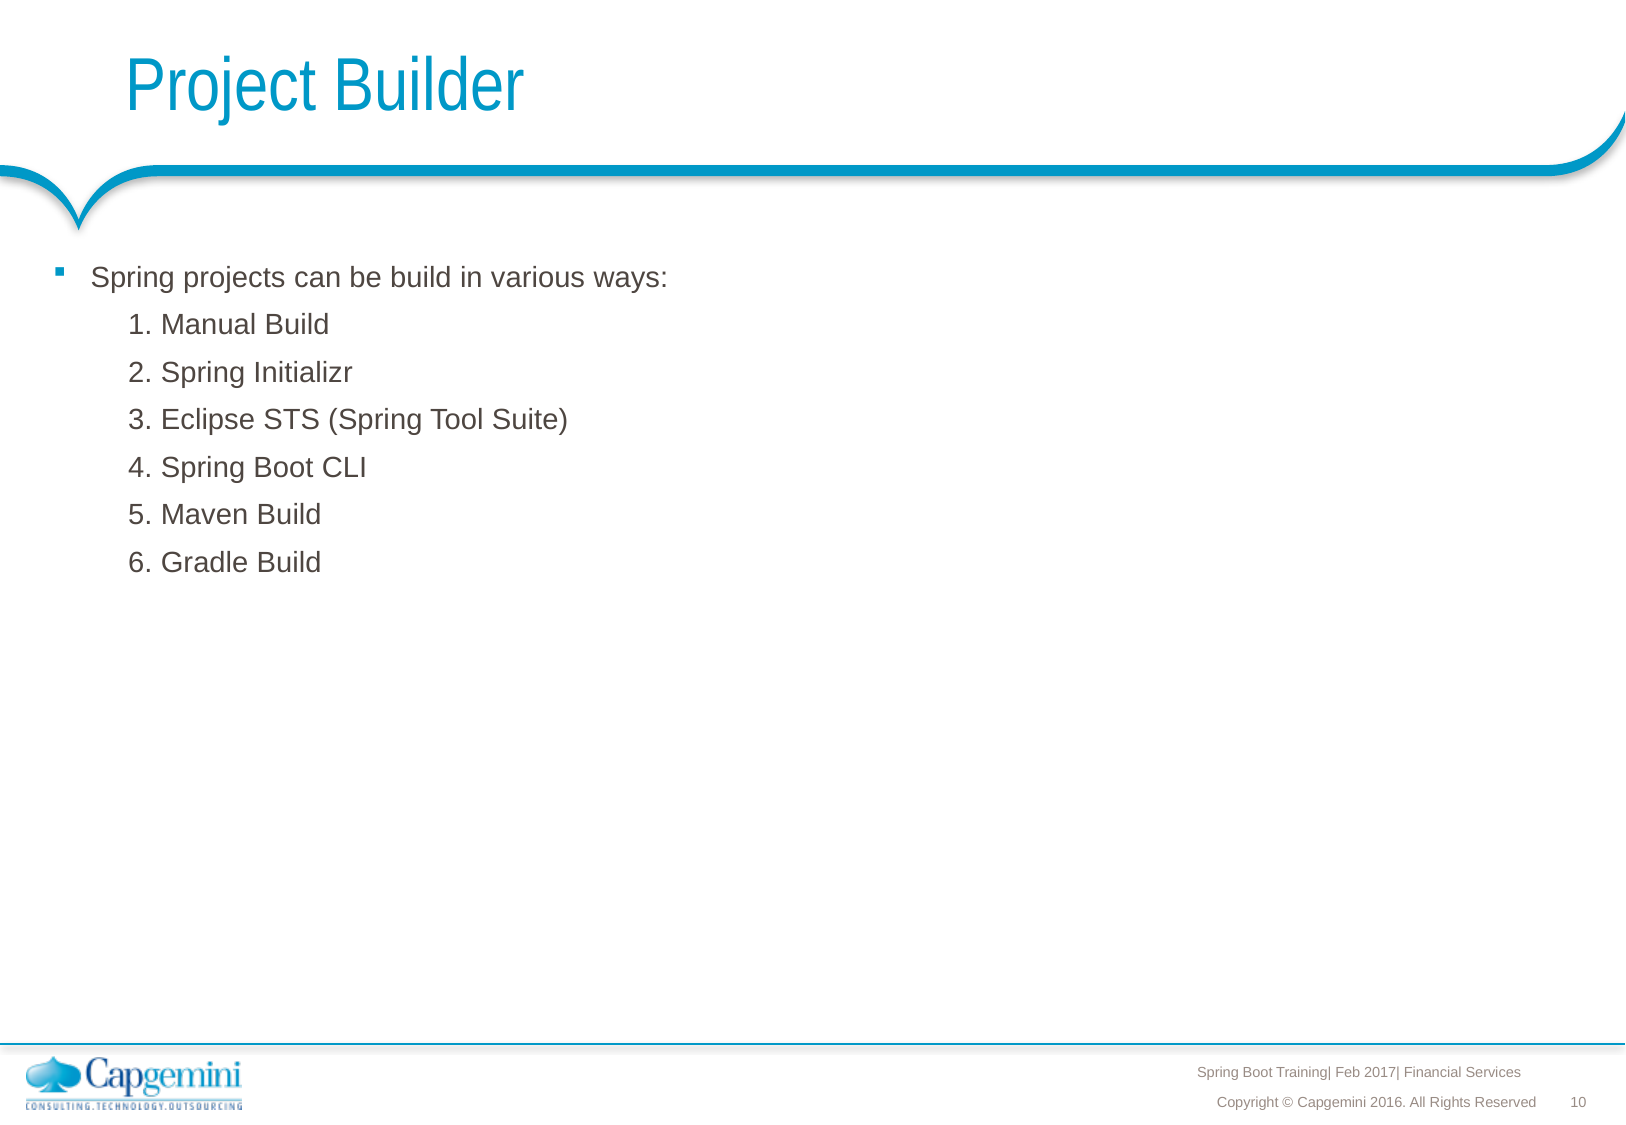

# Project Builder
Spring projects can be build in various ways:
1. Manual Build
2. Spring Initializr
3. Eclipse STS (Spring Tool Suite)
4. Spring Boot CLI
5. Maven Build
6. Gradle Build